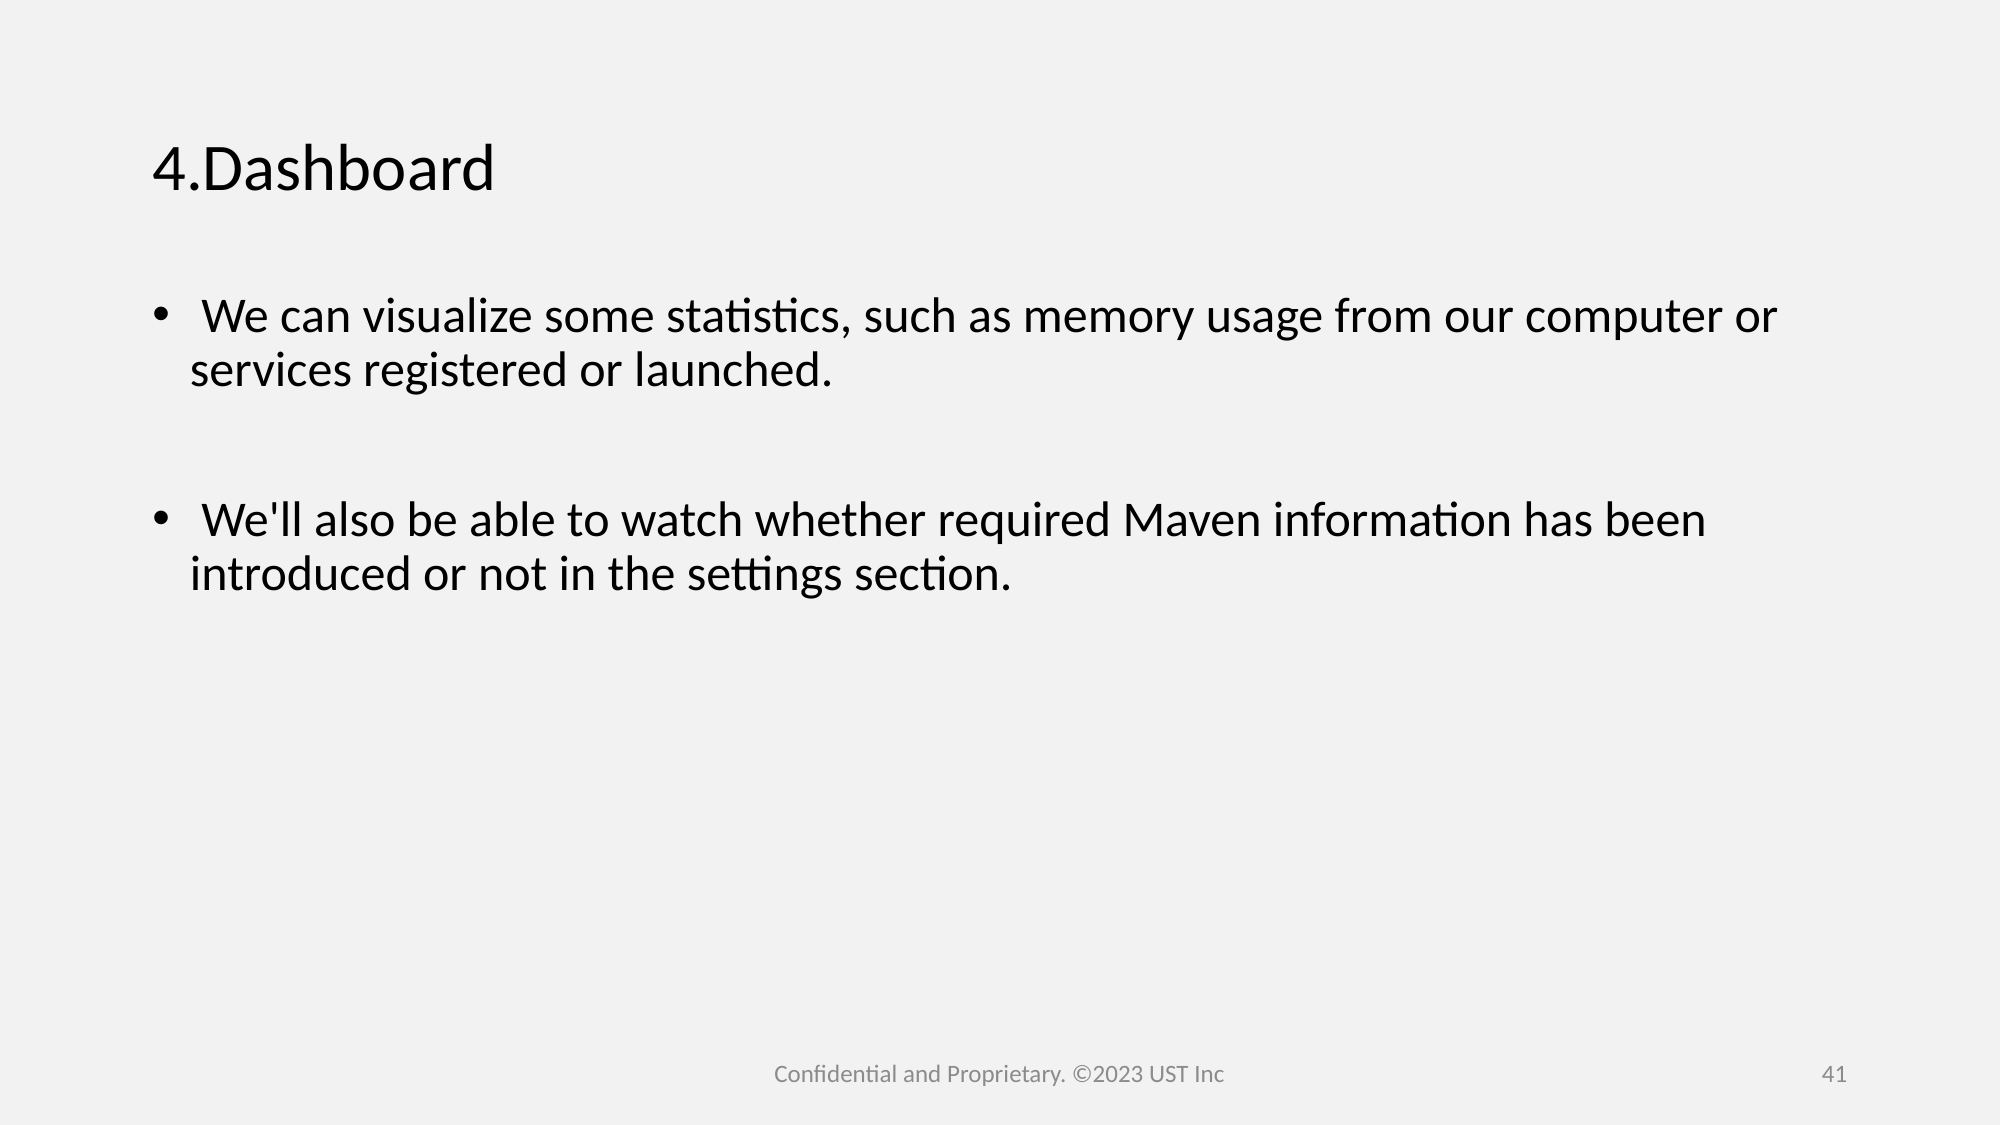

# 4.Dashboard
 We can visualize some statistics, such as memory usage from our computer or services registered or launched.

 We'll also be able to watch whether required Maven information has been introduced or not in the settings section.

Confidential and Proprietary. ©2023 UST Inc
41